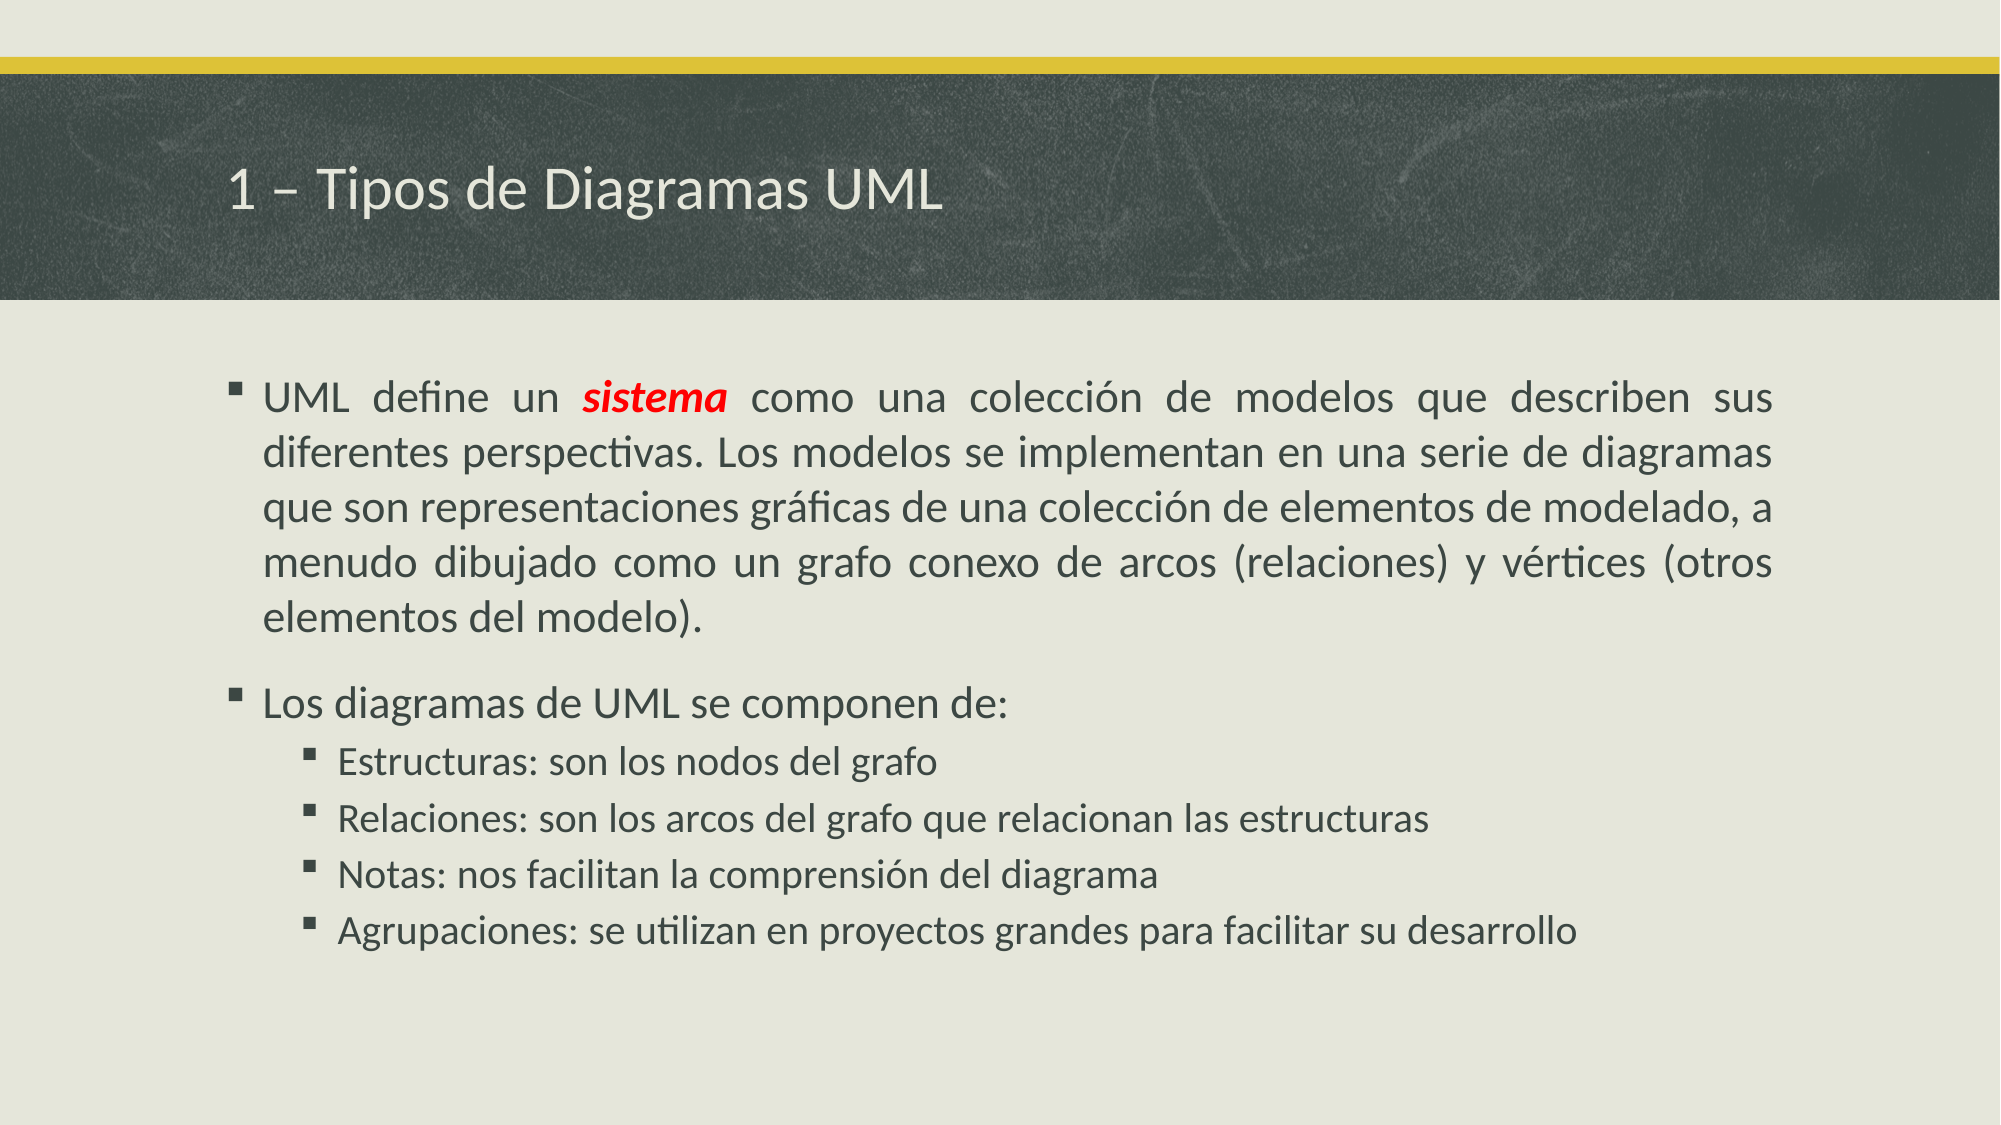

# 1 – Tipos de Diagramas UML
UML define un sistema como una colección de modelos que describen sus diferentes perspectivas. Los modelos se implementan en una serie de diagramas que son representaciones gráficas de una colección de elementos de modelado, a menudo dibujado como un grafo conexo de arcos (relaciones) y vértices (otros elementos del modelo).
Los diagramas de UML se componen de:
Estructuras: son los nodos del grafo
Relaciones: son los arcos del grafo que relacionan las estructuras
Notas: nos facilitan la comprensión del diagrama
Agrupaciones: se utilizan en proyectos grandes para facilitar su desarrollo